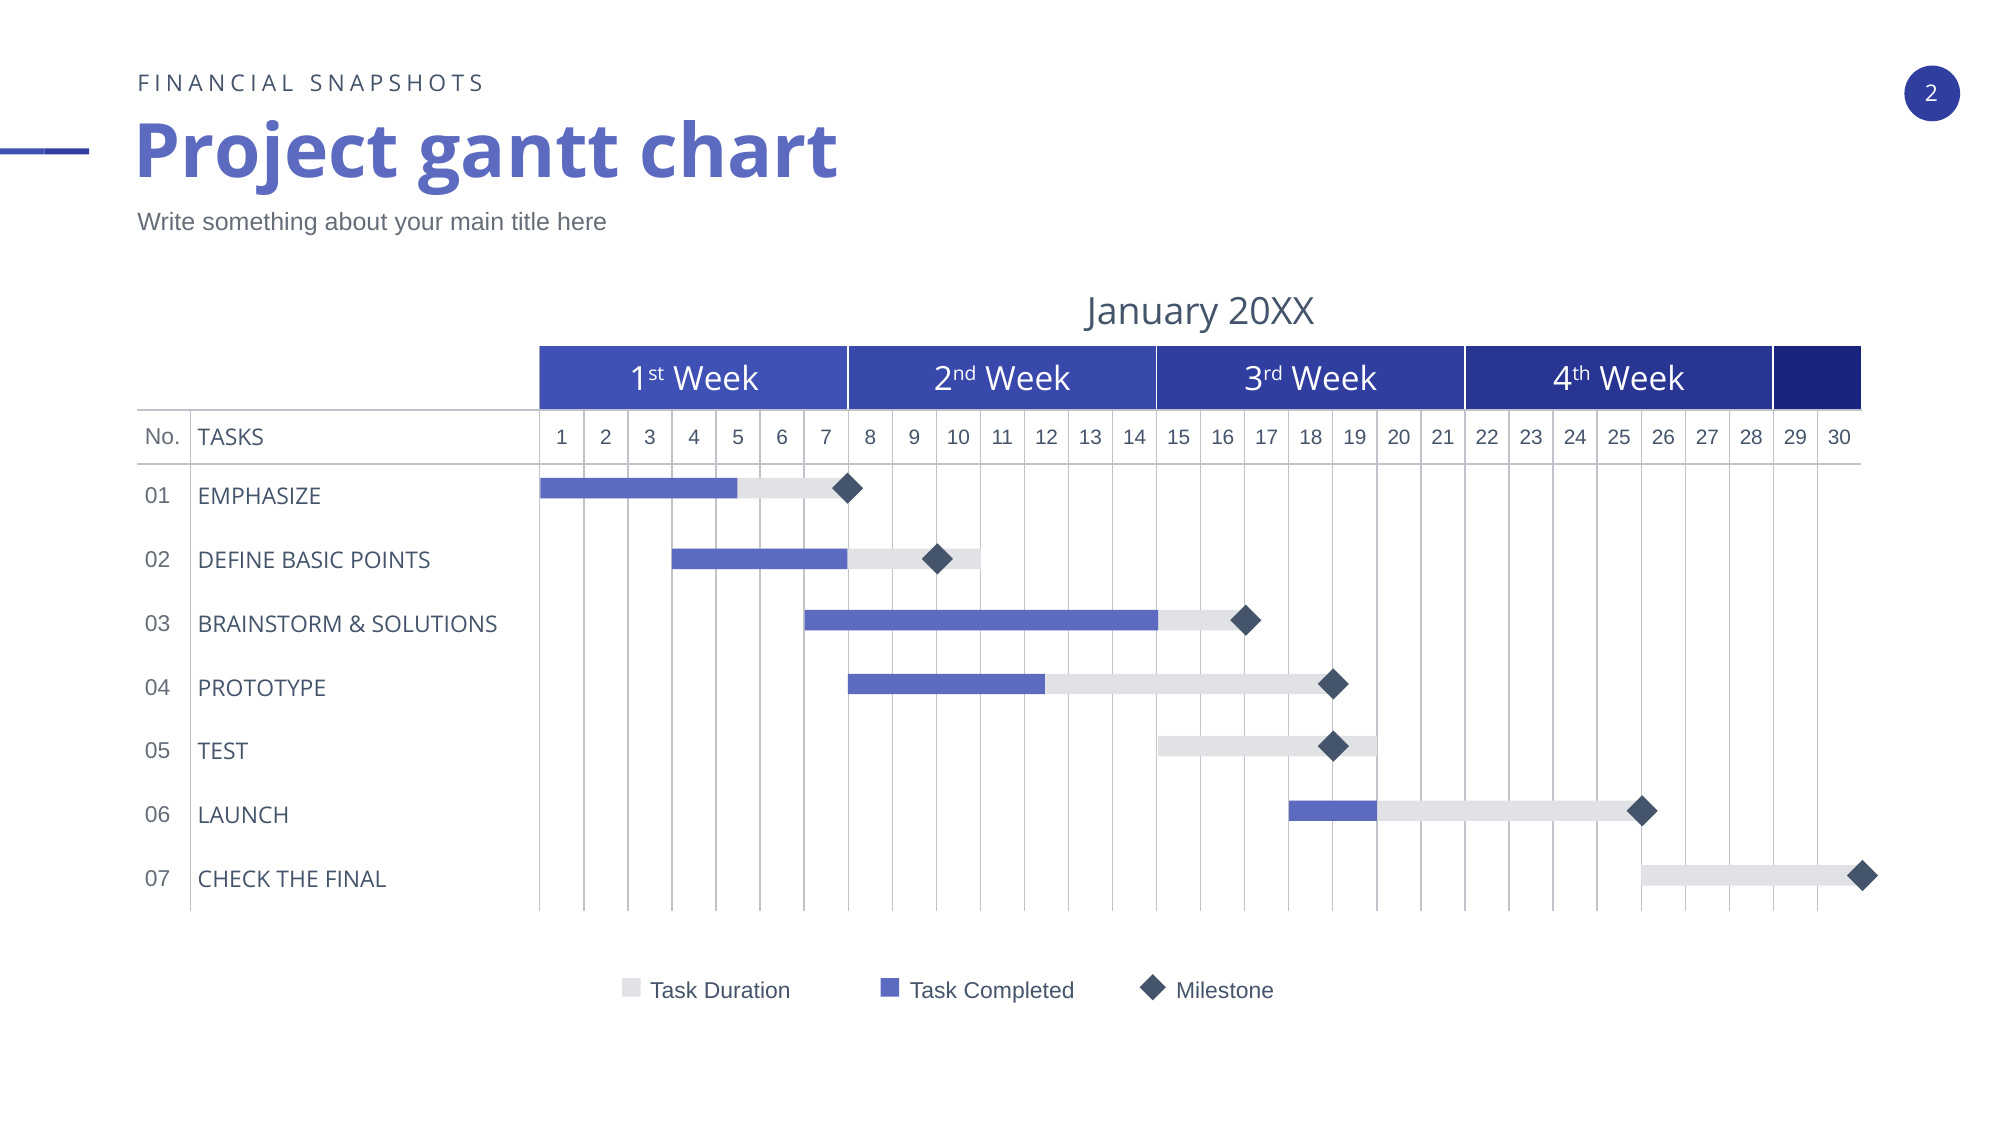

Financial snapshots
# Project gantt chart
Write something about your main title here
|  |  | January 20XX |  |  |  |  |  |  |  |  |  |  |  |  |  |  |  |  |  |  |  |  |  |  |  |  |  |  |  |  |  |
| --- | --- | --- | --- | --- | --- | --- | --- | --- | --- | --- | --- | --- | --- | --- | --- | --- | --- | --- | --- | --- | --- | --- | --- | --- | --- | --- | --- | --- | --- | --- | --- |
|  |  | 1st Week |  |  |  |  |  |  | 2nd Week |  |  |  |  |  |  | 3rd Week |  |  |  |  |  |  | 4th Week |  |  |  |  |  |  |  |  |
| No. | Tasks | 1 | 2 | 3 | 4 | 5 | 6 | 7 | 8 | 9 | 10 | 11 | 12 | 13 | 14 | 15 | 16 | 17 | 18 | 19 | 20 | 21 | 22 | 23 | 24 | 25 | 26 | 27 | 28 | 29 | 30 |
| 01 | Emphasize |  |  |  |  |  |  |  |  |  |  |  |  |  |  |  |  |  |  |  |  |  |  |  |  |  |  |  |  |  |  |
| 02 | Define basic points |  |  |  |  |  |  |  |  |  |  |  |  |  |  |  |  |  |  |  |  |  |  |  |  |  |  |  |  |  |  |
| 03 | Brainstorm & solutions |  |  |  |  |  |  |  |  |  |  |  |  |  |  |  |  |  |  |  |  |  |  |  |  |  |  |  |  |  |  |
| 04 | Prototype |  |  |  |  |  |  |  |  |  |  |  |  |  |  |  |  |  |  |  |  |  |  |  |  |  |  |  |  |  |  |
| 05 | Test |  |  |  |  |  |  |  |  |  |  |  |  |  |  |  |  |  |  |  |  |  |  |  |  |  |  |  |  |  |  |
| 06 | Launch |  |  |  |  |  |  |  |  |  |  |  |  |  |  |  |  |  |  |  |  |  |  |  |  |  |  |  |  |  |  |
| 07 | Check the final |  |  |  |  |  |  |  |  |  |  |  |  |  |  |  |  |  |  |  |  |  |  |  |  |  |  |  |  |  |  |

Task Duration
Task Completed
Milestone